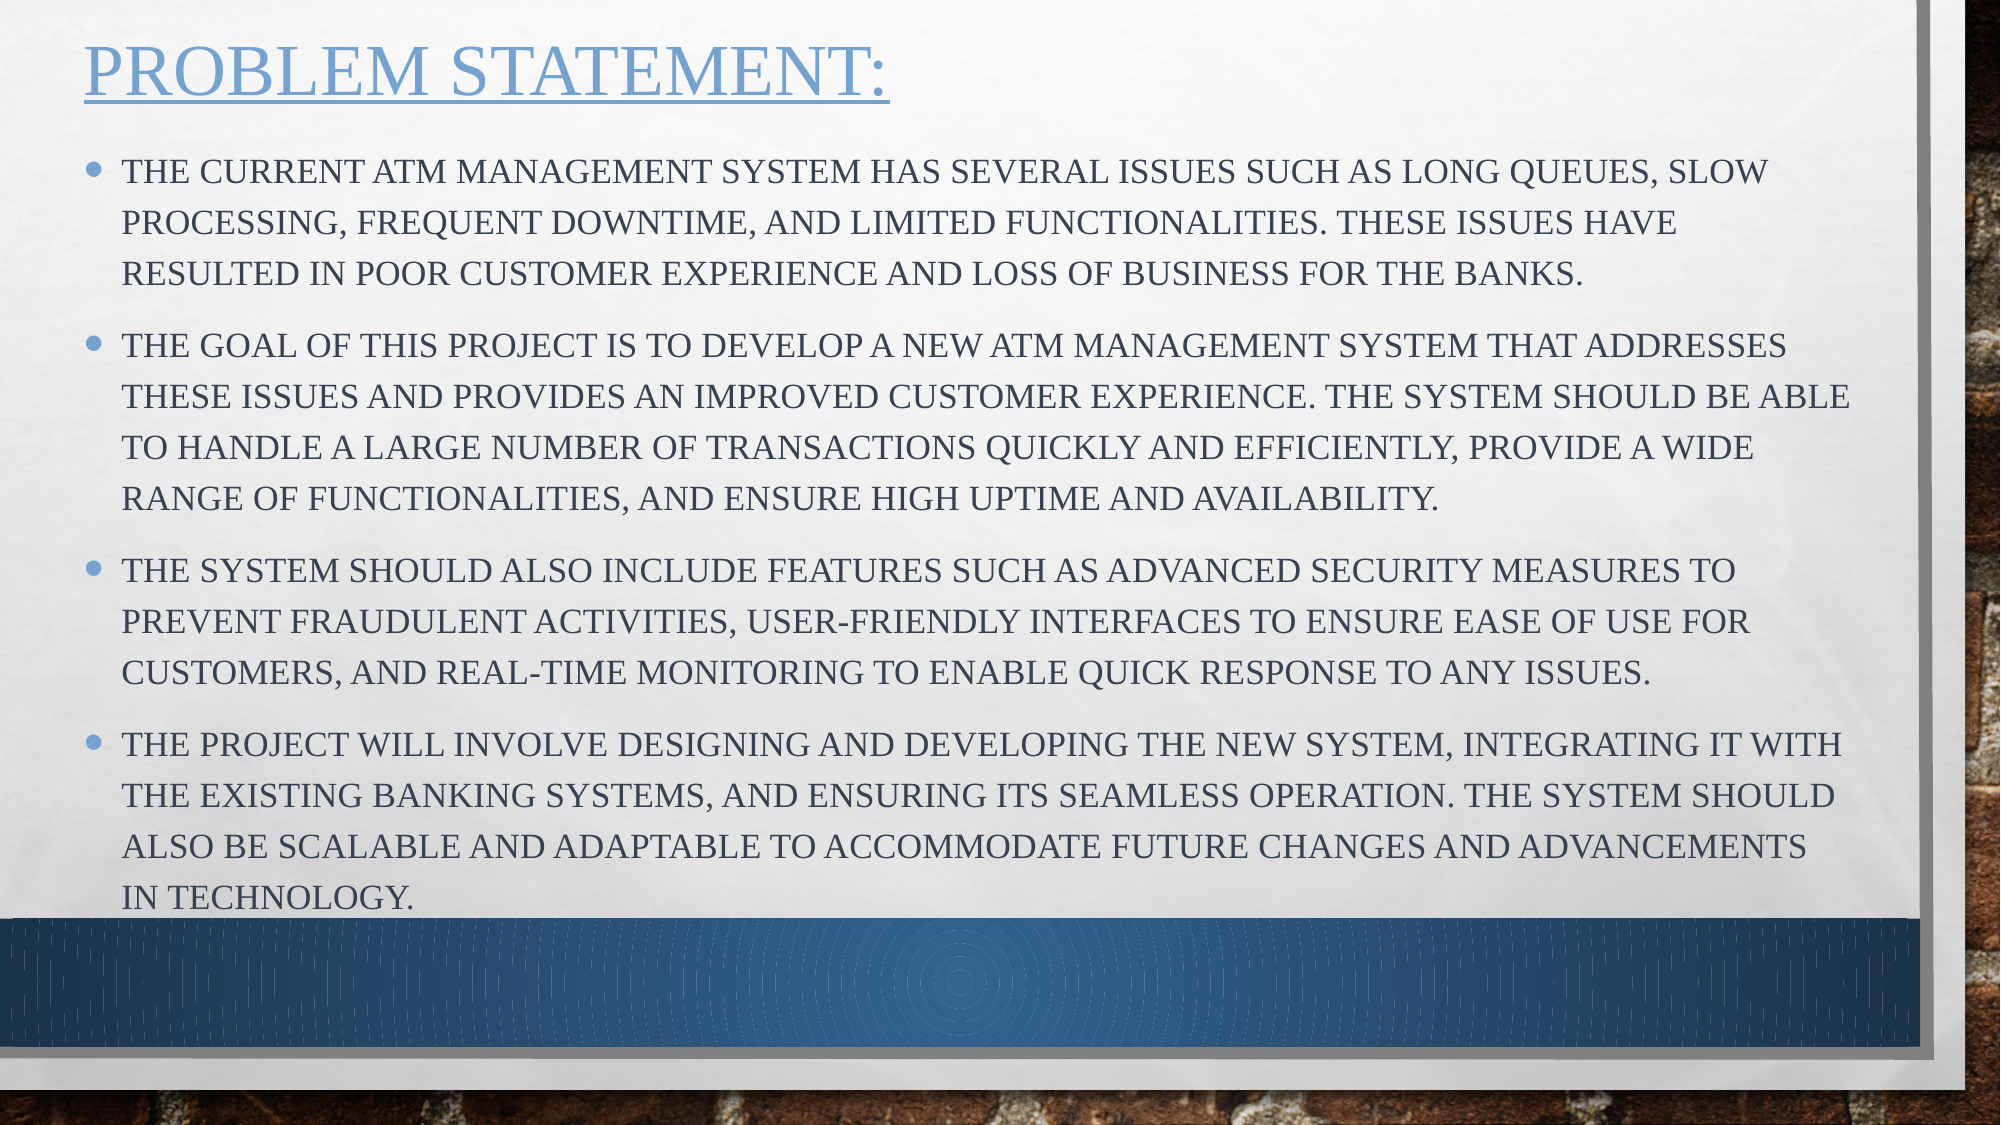

# Problem statement:
The current ATM management system has several issues such as long queues, slow processing, frequent downtime, and limited functionalities. These issues have resulted in poor customer experience and loss of business for the banks.
The goal of this project is to develop a new ATM management system that addresses these issues and provides an improved customer experience. The system should be able to handle a large number of transactions quickly and efficiently, provide a wide range of functionalities, and ensure high uptime and availability.
The system should also include features such as advanced security measures to prevent fraudulent activities, user-friendly interfaces to ensure ease of use for customers, and real-time monitoring to enable quick response to any issues.
The project will involve designing and developing the new system, integrating it with the existing banking systems, and ensuring its seamless operation. The system should also be scalable and adaptable to accommodate future changes and advancements in technology.